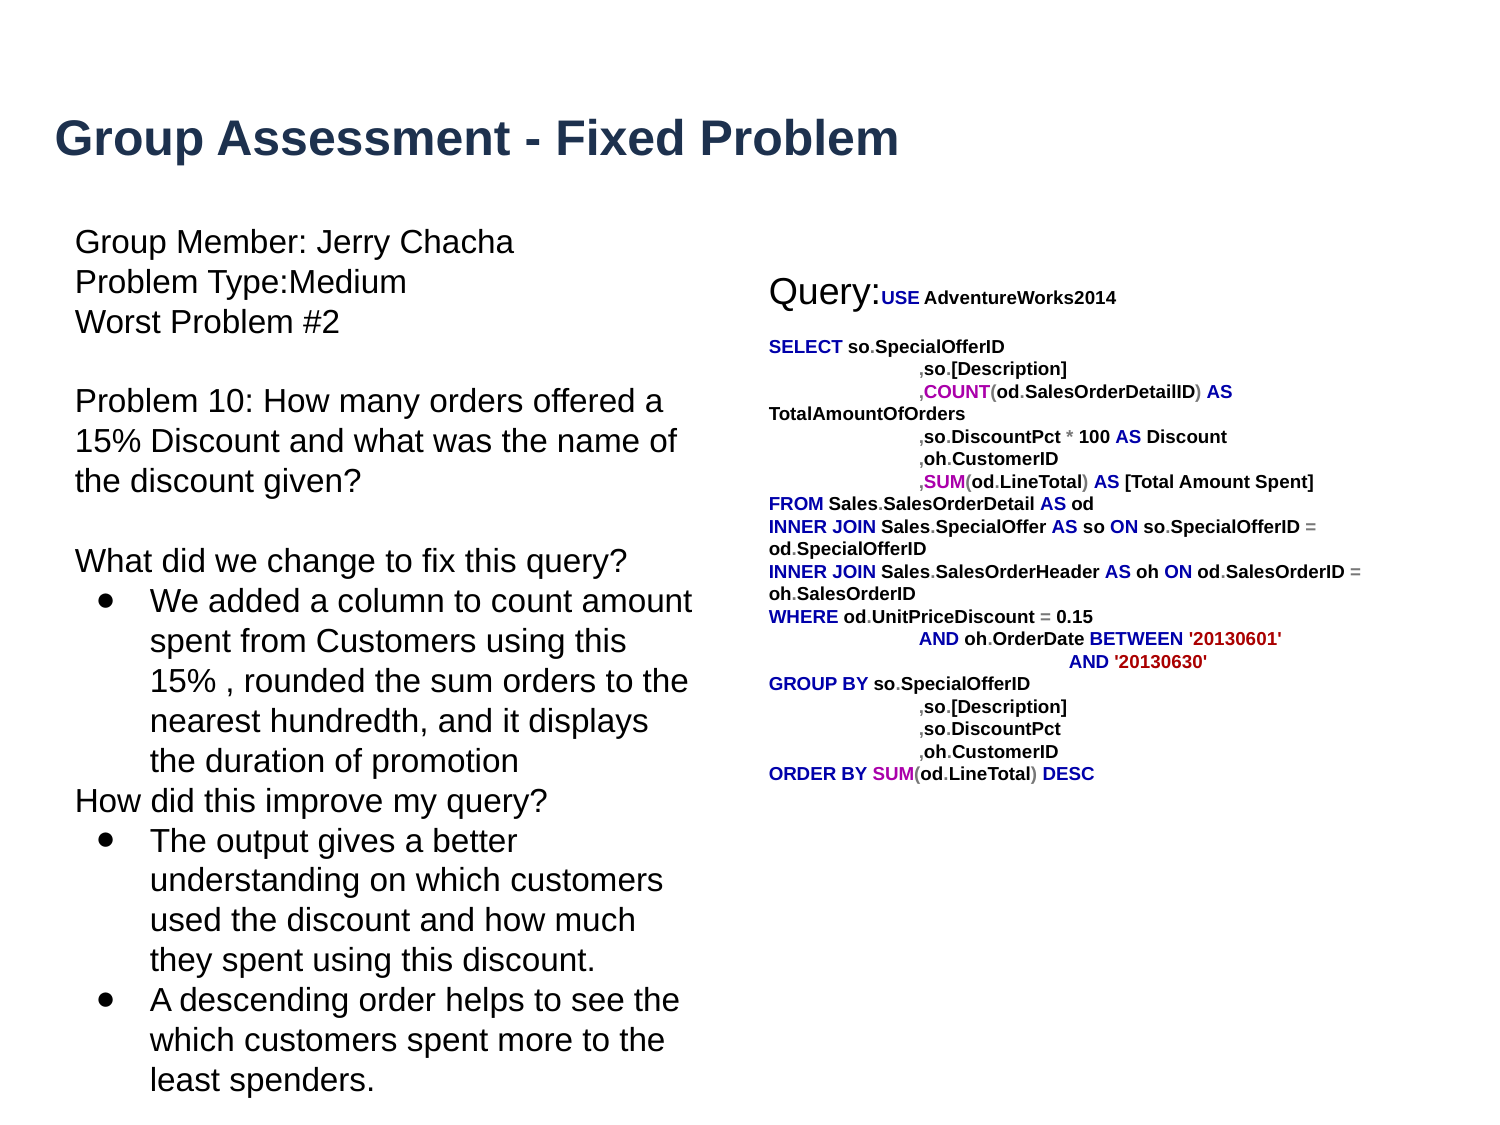

# Group Assessment - Fixed Problem

Group Member: Jerry Chacha
Problem Type:Medium
Worst Problem #2

Problem 10: How many orders offered a 15% Discount and what was the name of the discount given?

What did we change to fix this query?
We added a column to count amount spent from Customers using this 15% , rounded the sum orders to the nearest hundredth, and it displays the duration of promotion
How did this improve my query?
The output gives a better understanding on which customers used the discount and how much they spent using this discount.
A descending order helps to see the which customers spent more to the least spenders.

Query:USE AdventureWorks2014

SELECT so.SpecialOfferID
	,so.[Description]
	,COUNT(od.SalesOrderDetailID) AS TotalAmountOfOrders
	,so.DiscountPct * 100 AS Discount
	,oh.CustomerID
	,SUM(od.LineTotal) AS [Total Amount Spent]
FROM Sales.SalesOrderDetail AS od
INNER JOIN Sales.SpecialOffer AS so ON so.SpecialOfferID = od.SpecialOfferID
INNER JOIN Sales.SalesOrderHeader AS oh ON od.SalesOrderID = oh.SalesOrderID
WHERE od.UnitPriceDiscount = 0.15
	AND oh.OrderDate BETWEEN '20130601'
		AND '20130630'
GROUP BY so.SpecialOfferID
	,so.[Description]
	,so.DiscountPct
	,oh.CustomerID
ORDER BY SUM(od.LineTotal) DESC